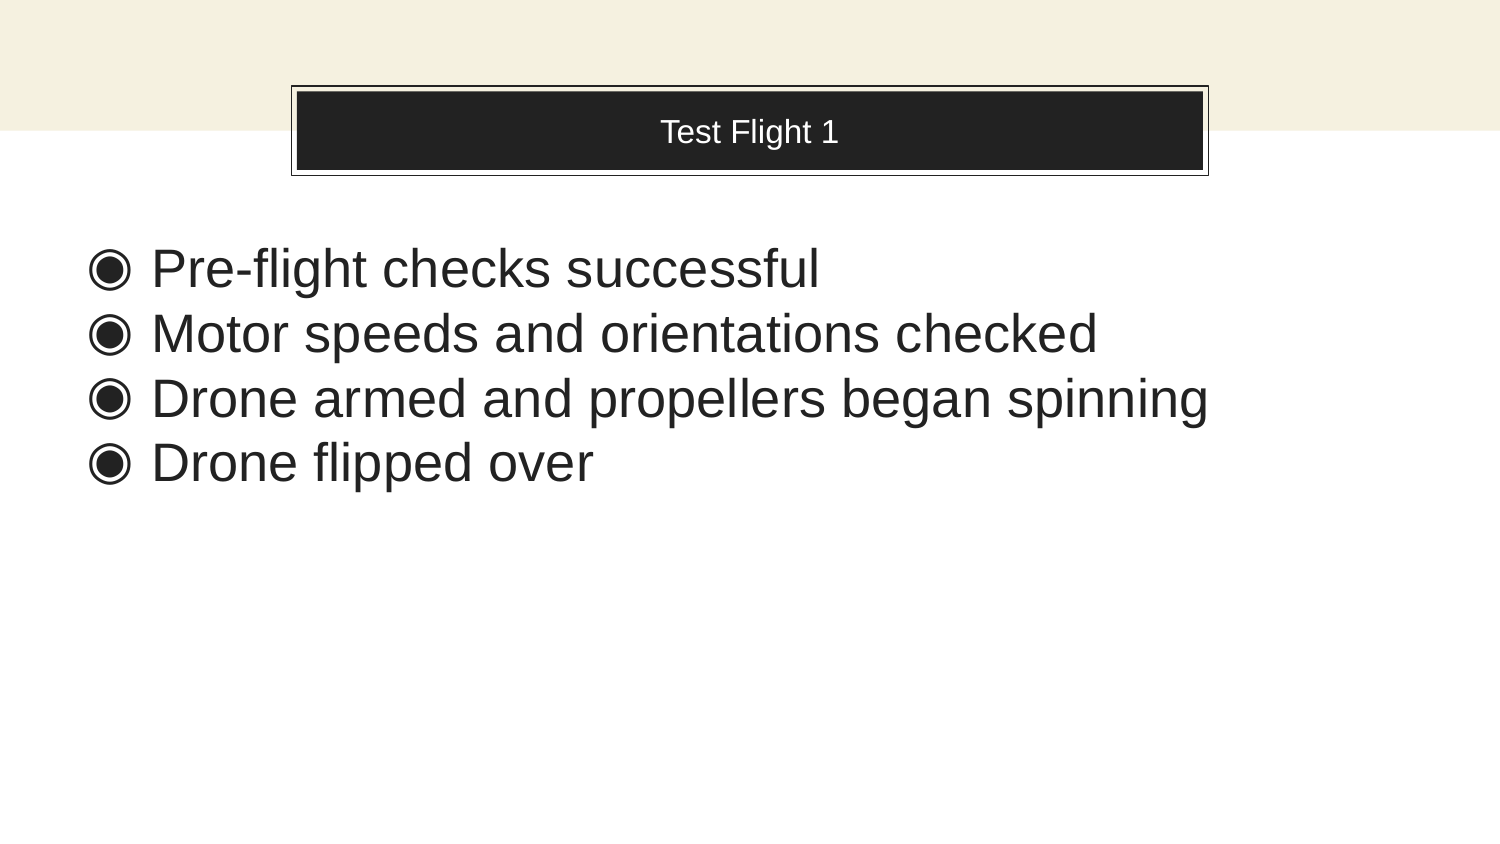

# Test Flight 1
Pre-flight checks successful
Motor speeds and orientations checked
Drone armed and propellers began spinning
Drone flipped over